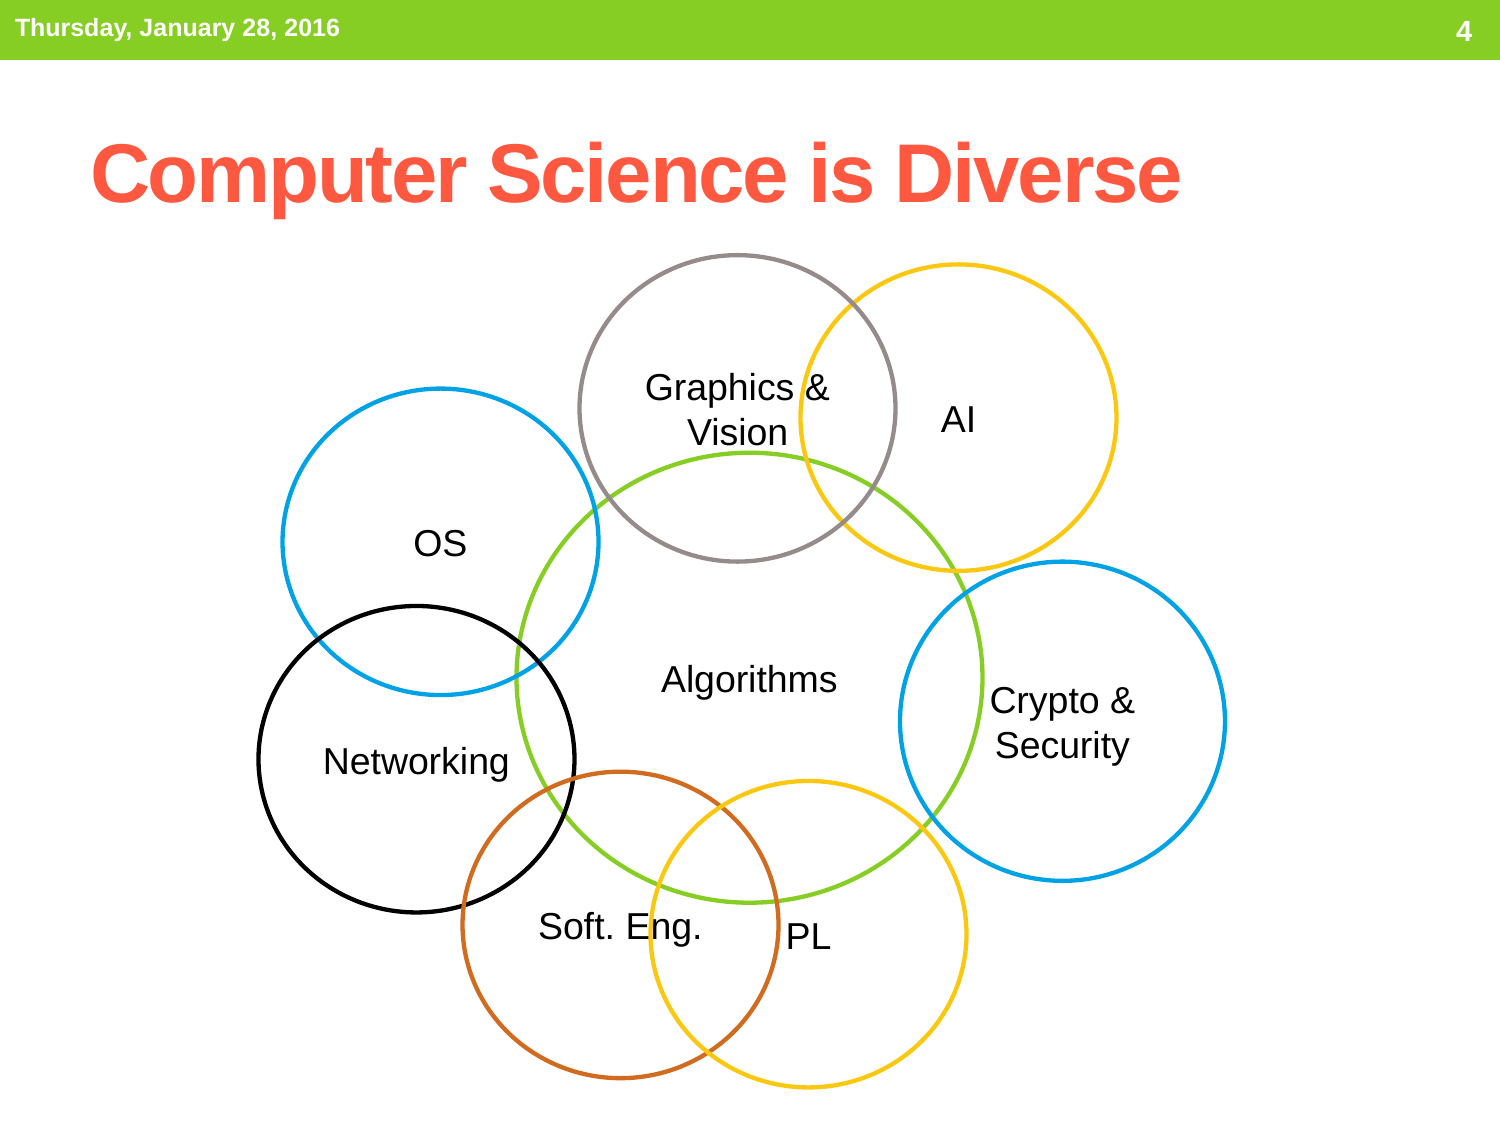

Thursday, January 28, 2016
4
# Computer Science is Diverse
Graphics & Vision
AI
OS
Algorithms
Crypto & Security
Networking
Soft. Eng.
PL